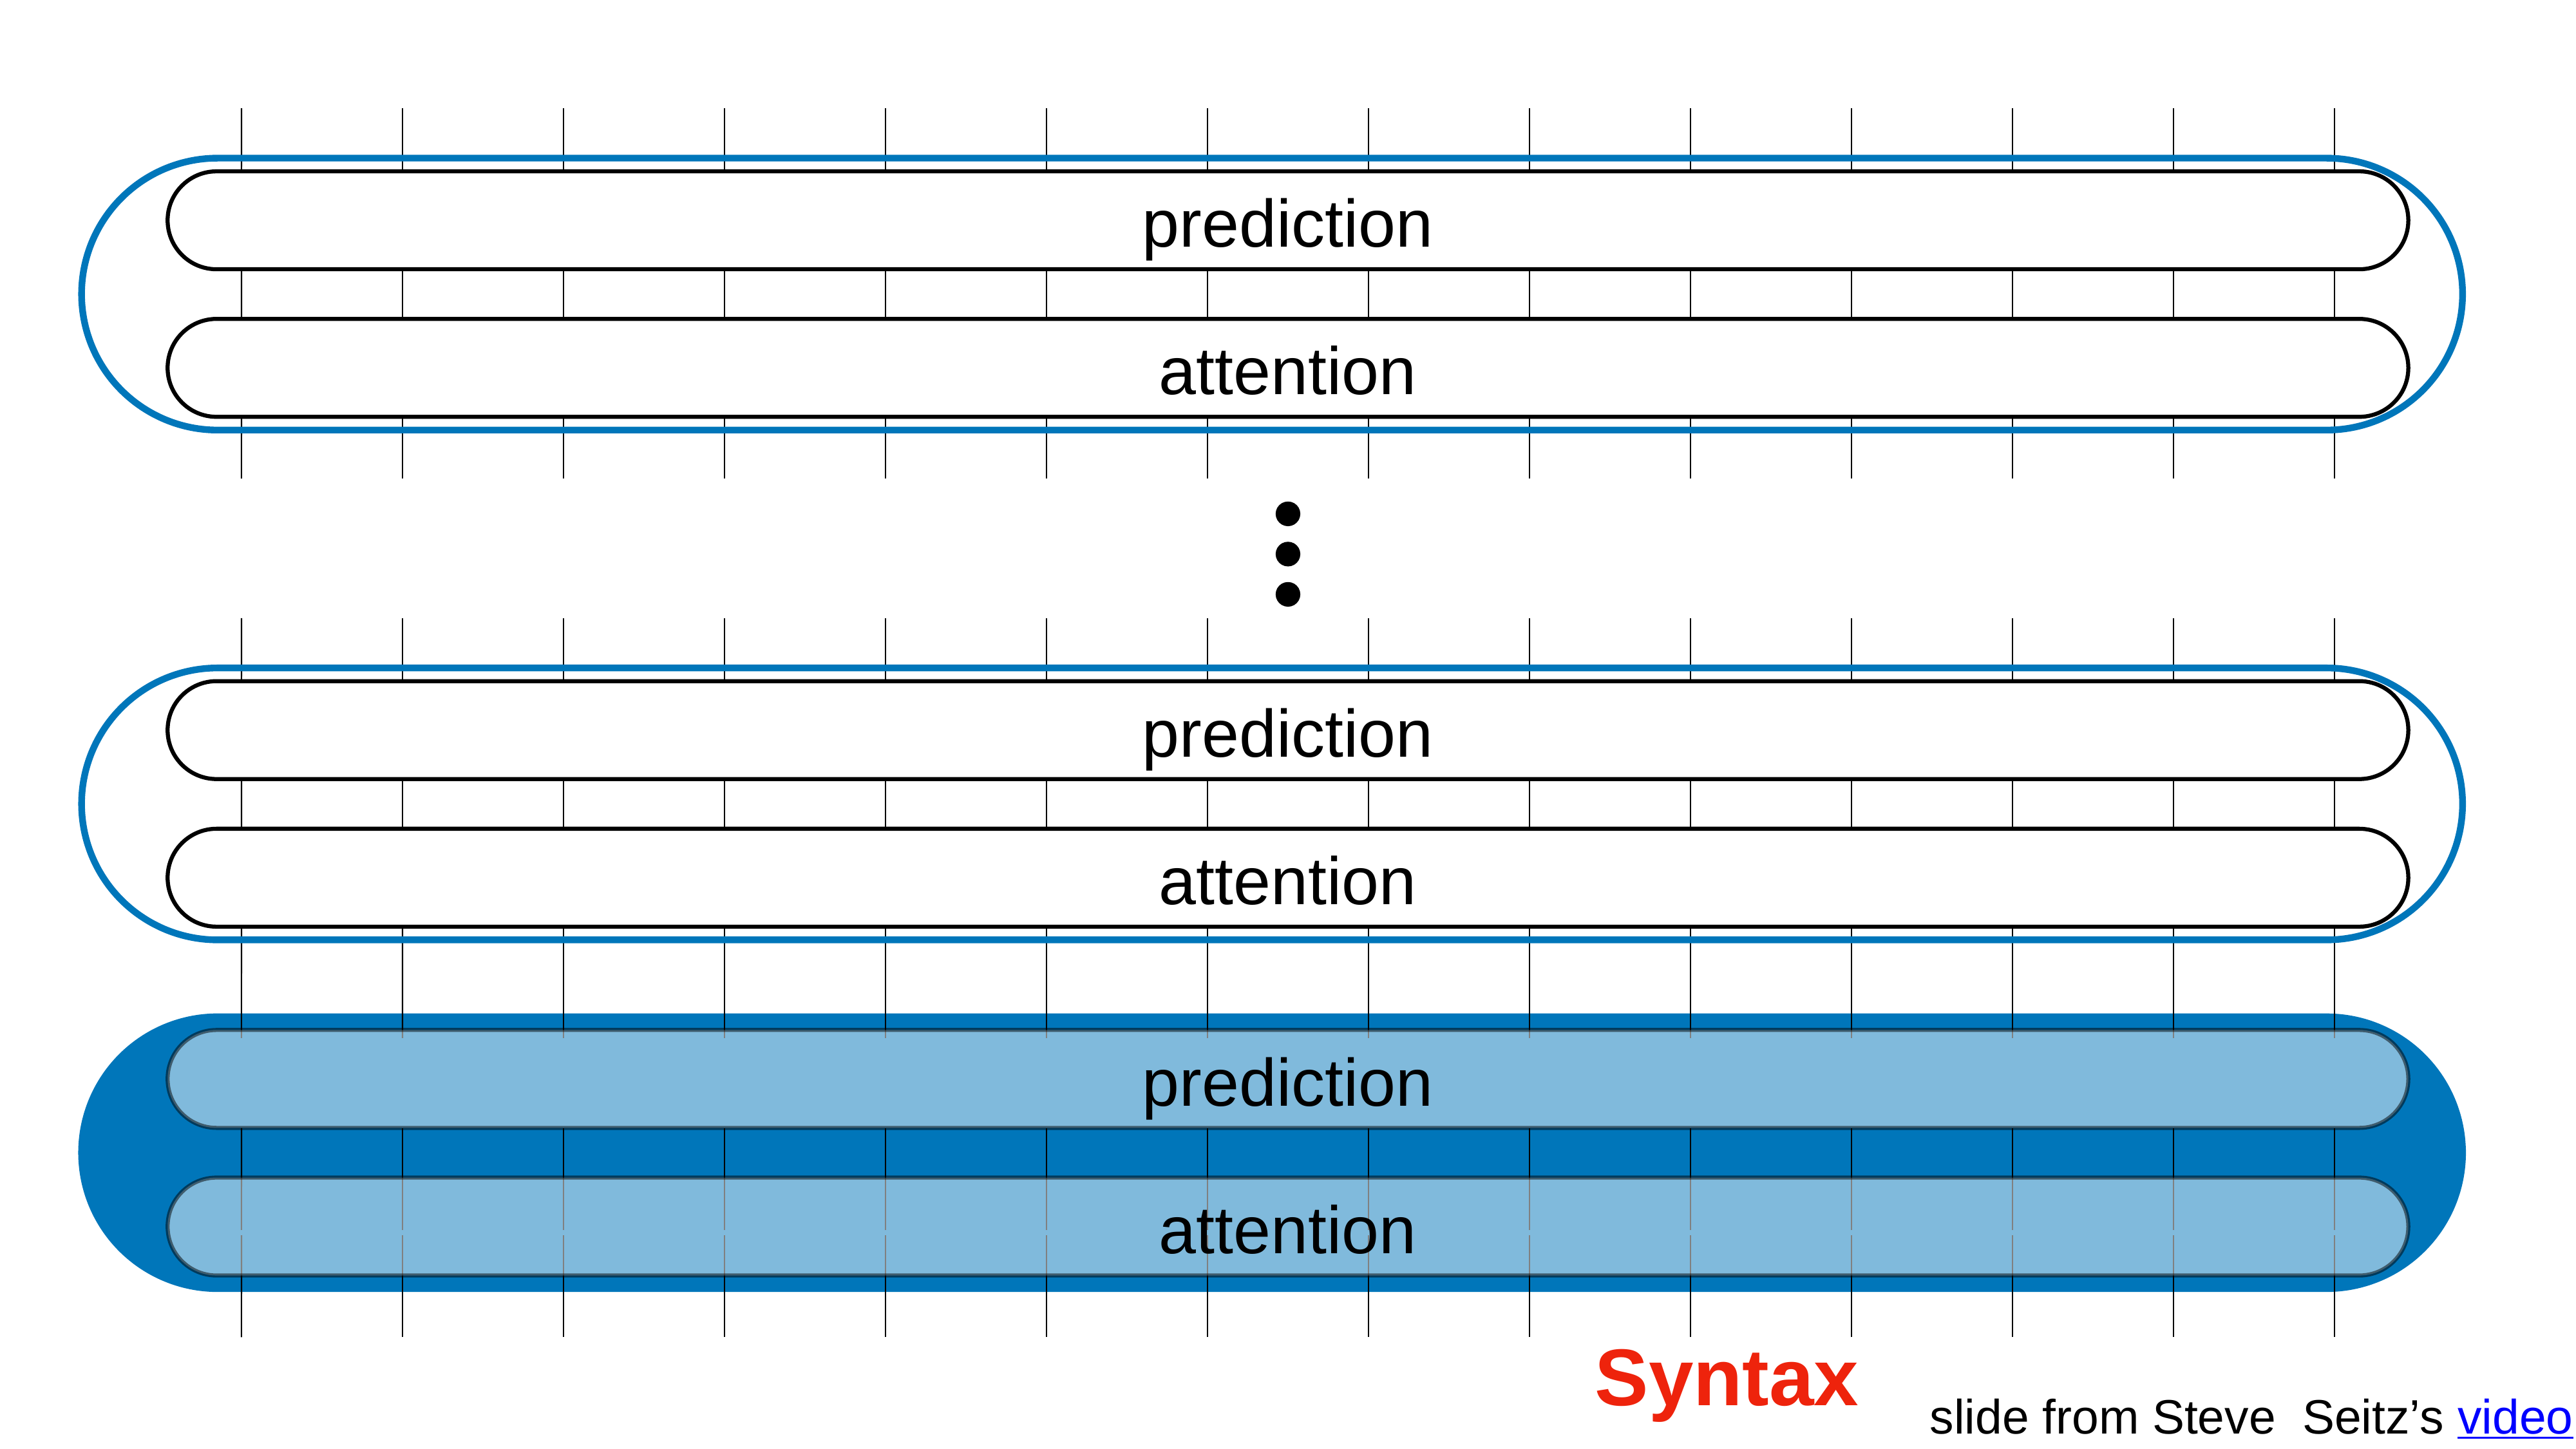

prediction

attention

prediction

attention

prediction

attention

Syntax
slide from Steve  Seitz’s video